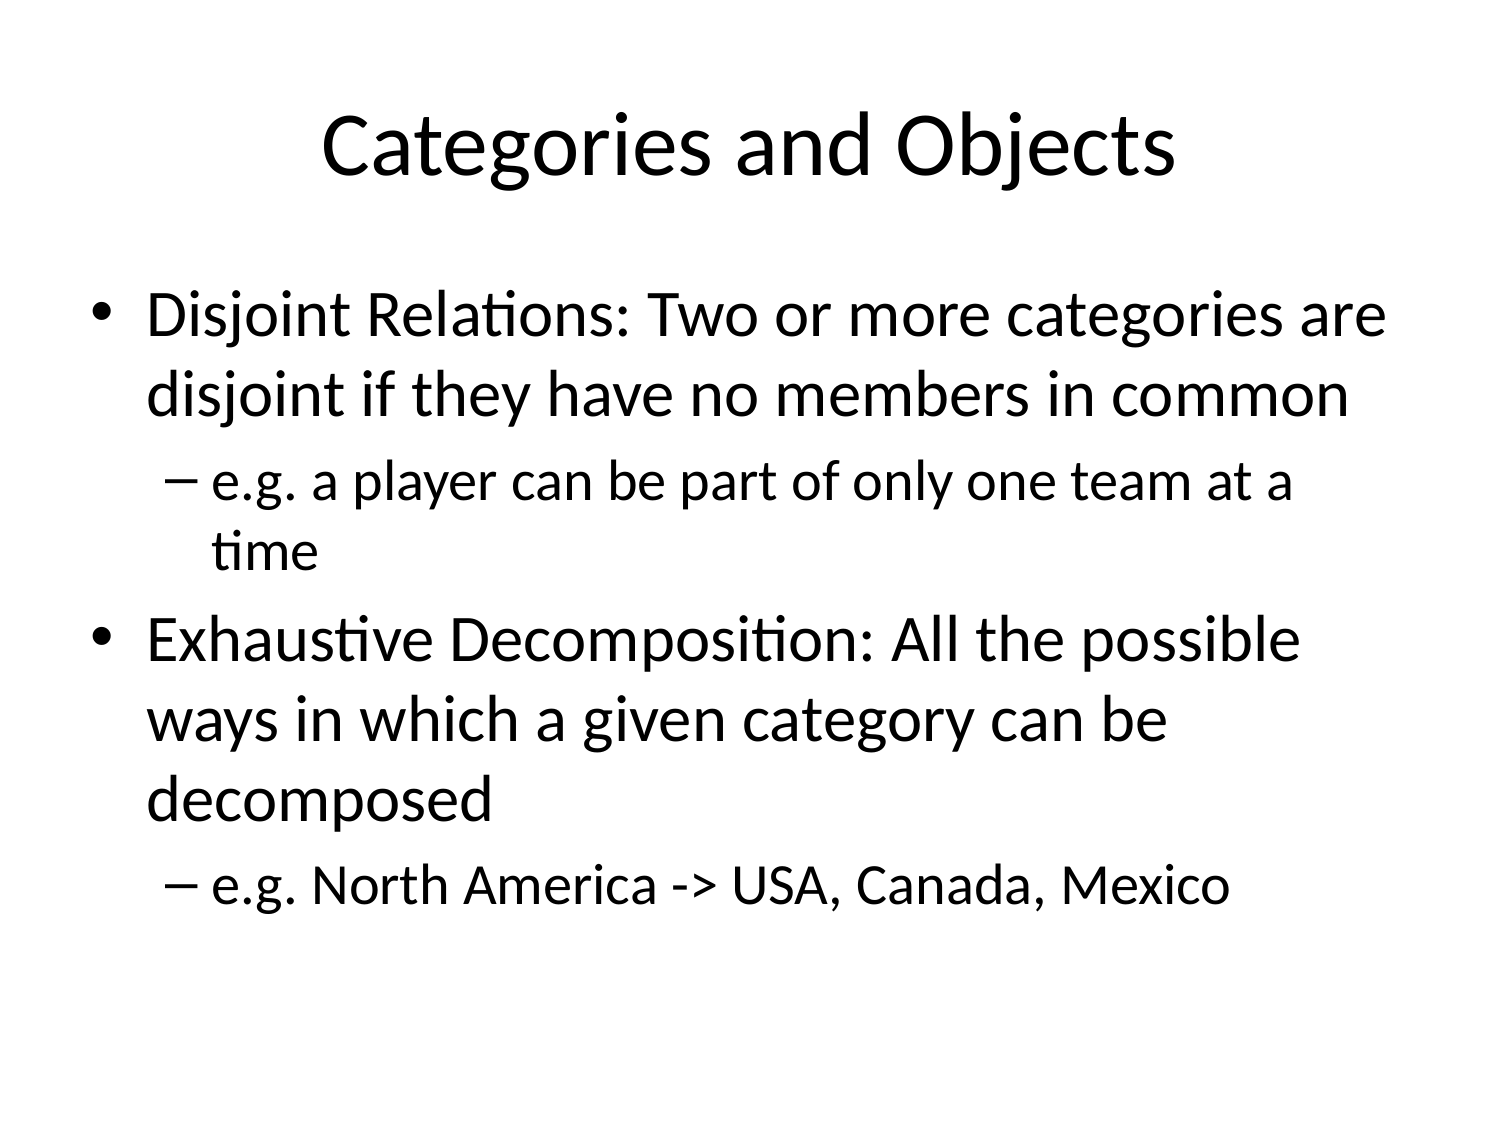

# Categories and Objects
Disjoint Relations: Two or more categories are disjoint if they have no members in common
e.g. a player can be part of only one team at a time
Exhaustive Decomposition: All the possible ways in which a given category can be decomposed
e.g. North America -> USA, Canada, Mexico